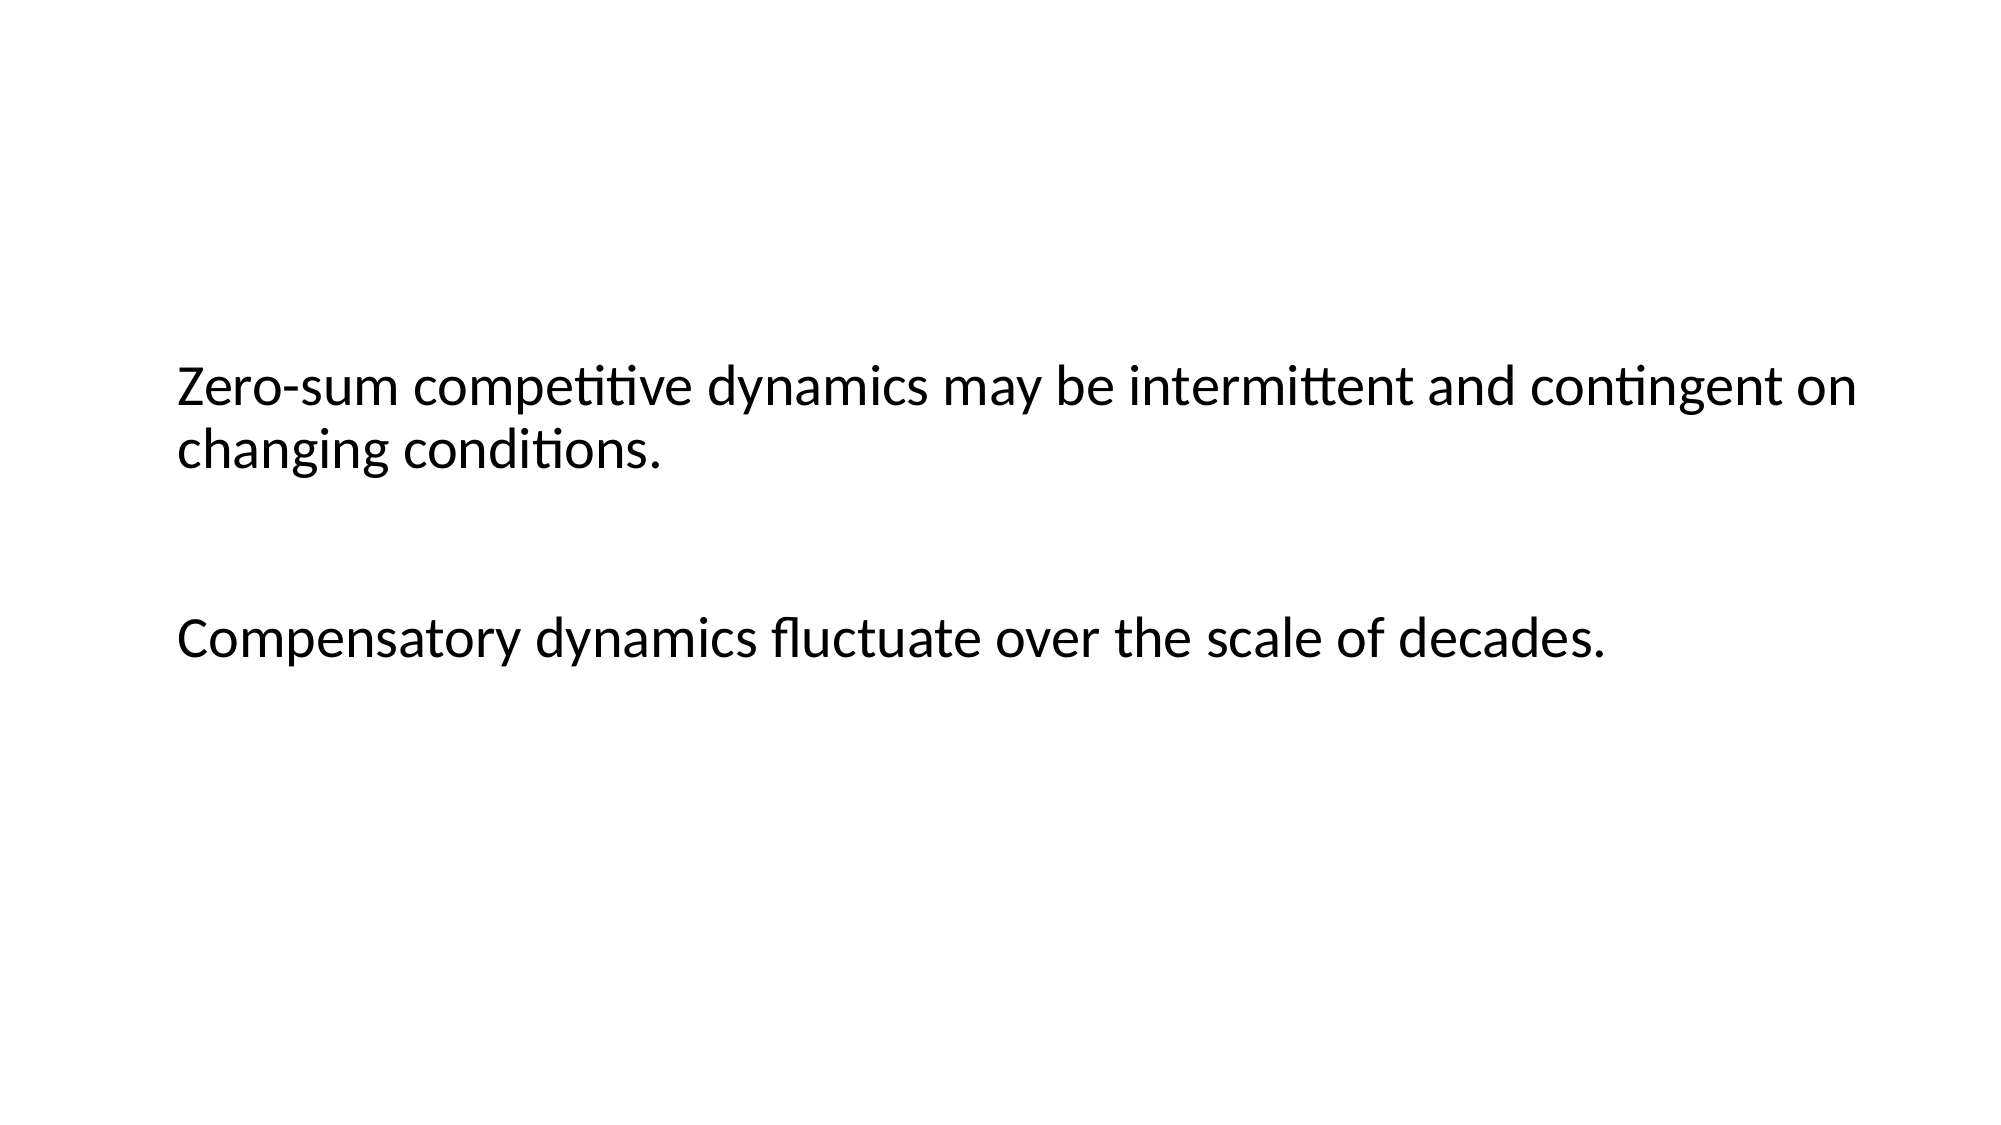

Zero-sum competitive dynamics may be intermittent and contingent on changing conditions.

Compensatory dynamics fluctuate over the scale of decades.